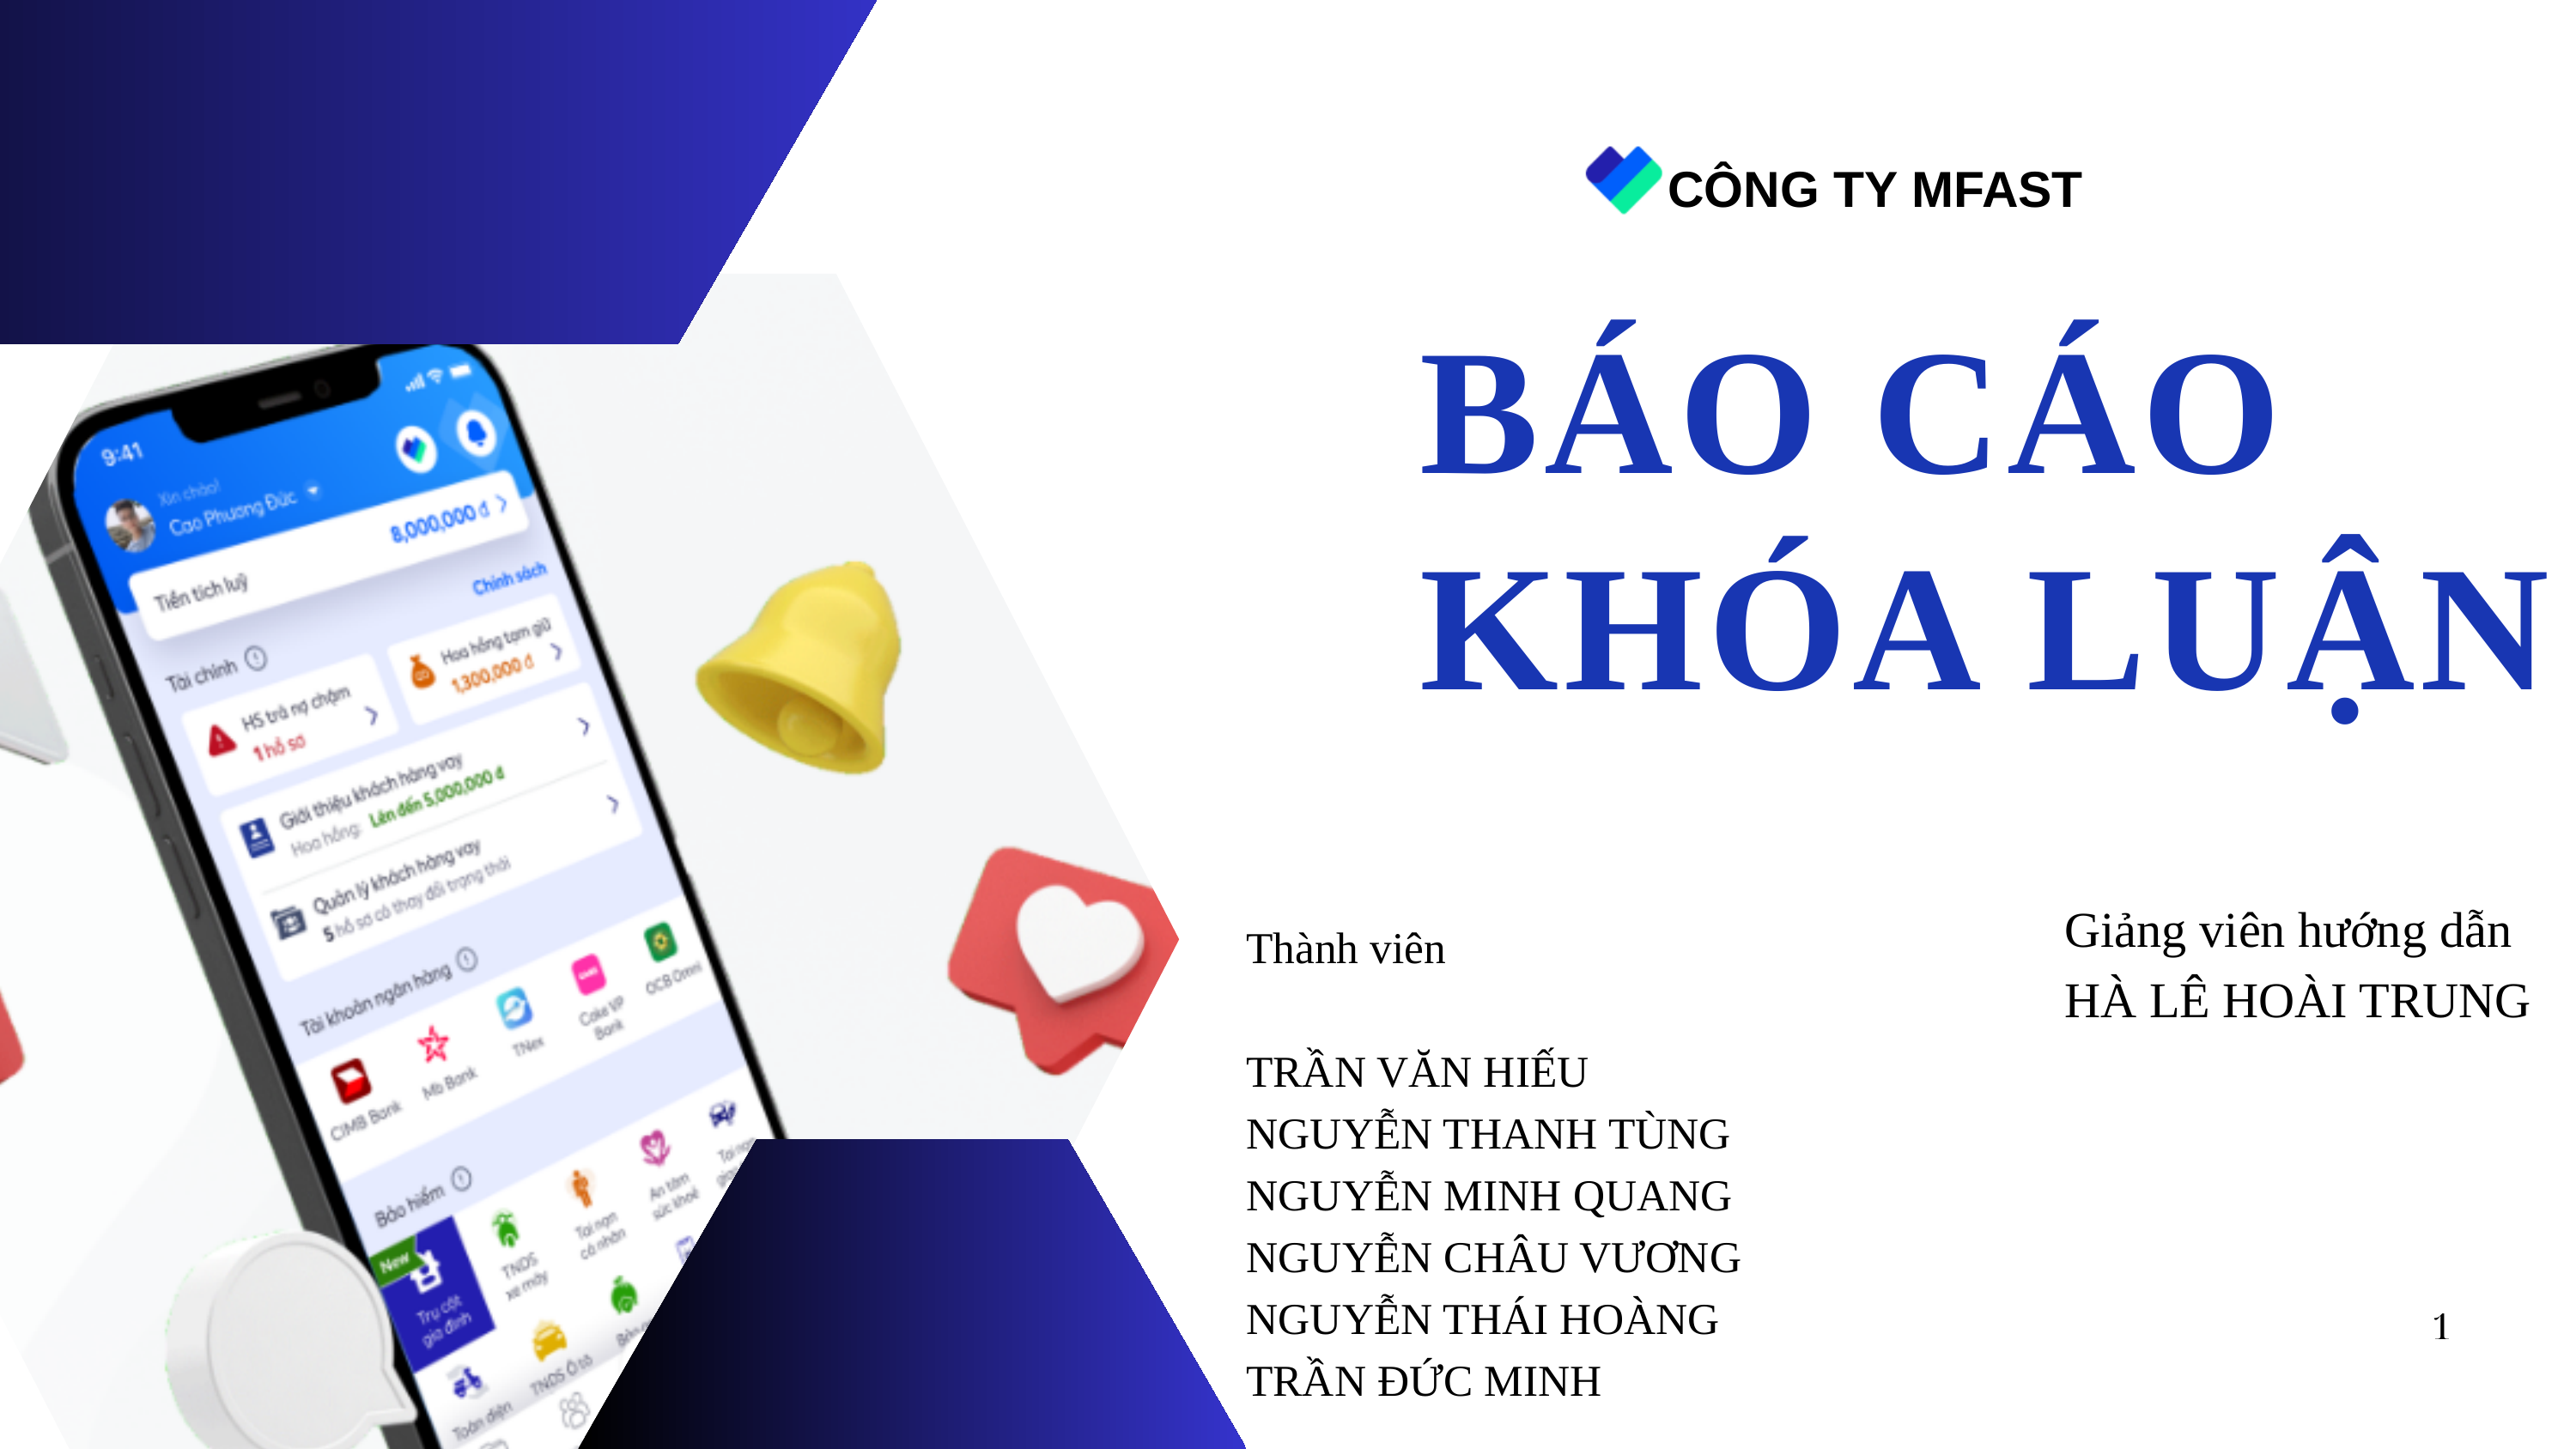

CÔNG TY MFAST

BÁO CÁO KHÓA LUẬN
Giảng viên hướng dẫn
HÀ LÊ HOÀI TRUNG
Thành viên

TRẦN VĂN HIẾU
NGUYỄN THANH TÙNG
NGUYỄN MINH QUANG
NGUYỄN CHÂU VƯƠNG
NGUYỄN THÁI HOÀNG
TRẦN ĐỨC MINH

1